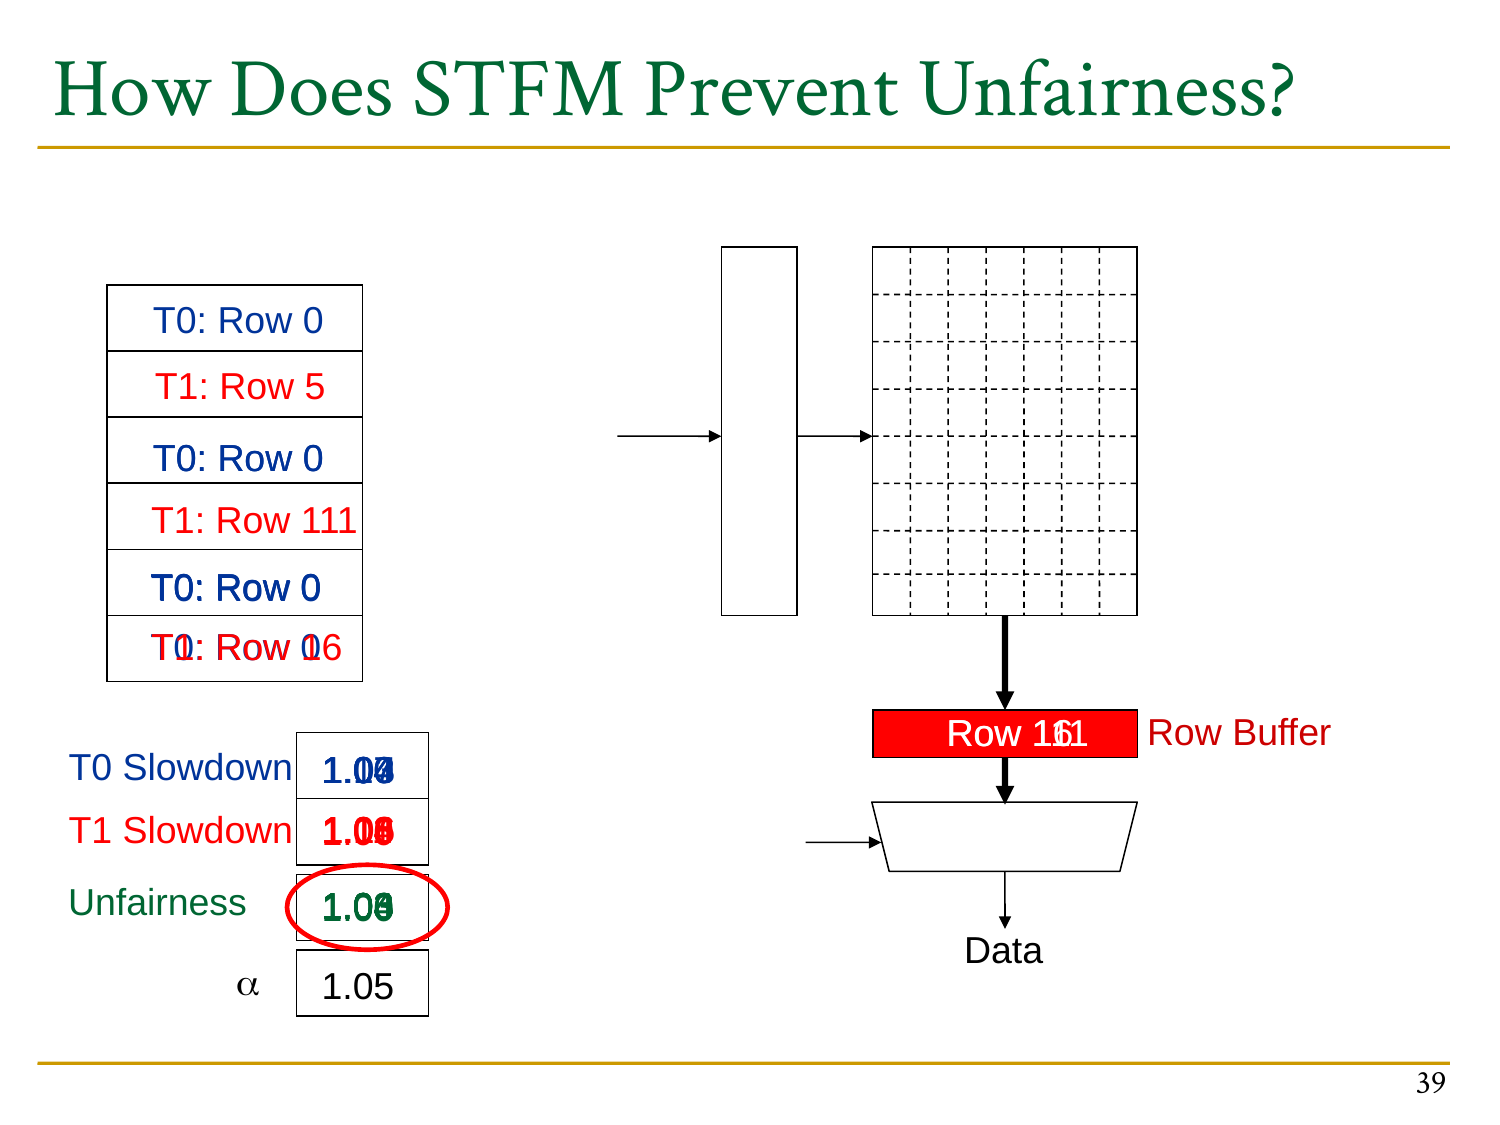

# How Does STFM Prevent Unfairness?

T0: Row 0

T1: Row 5

T0: Row 0
T0: Row 0

T1: Row 111

T0: Row 0
T0: Row 0
T0: Row 0

T0: Row 0
T1: Row 16
Row Buffer
Row 111
Row 16
Row 0
Row 0

T0 Slowdown
1.00
1.04
1.04
1.07
1.10
1.03

T1 Slowdown

1.03
1.06
1.08
1.14
1.06
1.11
1.00

Unfairness

1.03
1.06

1.03
1.04
1.06
1.04
1.03
1.00
Data
α

1.05
39